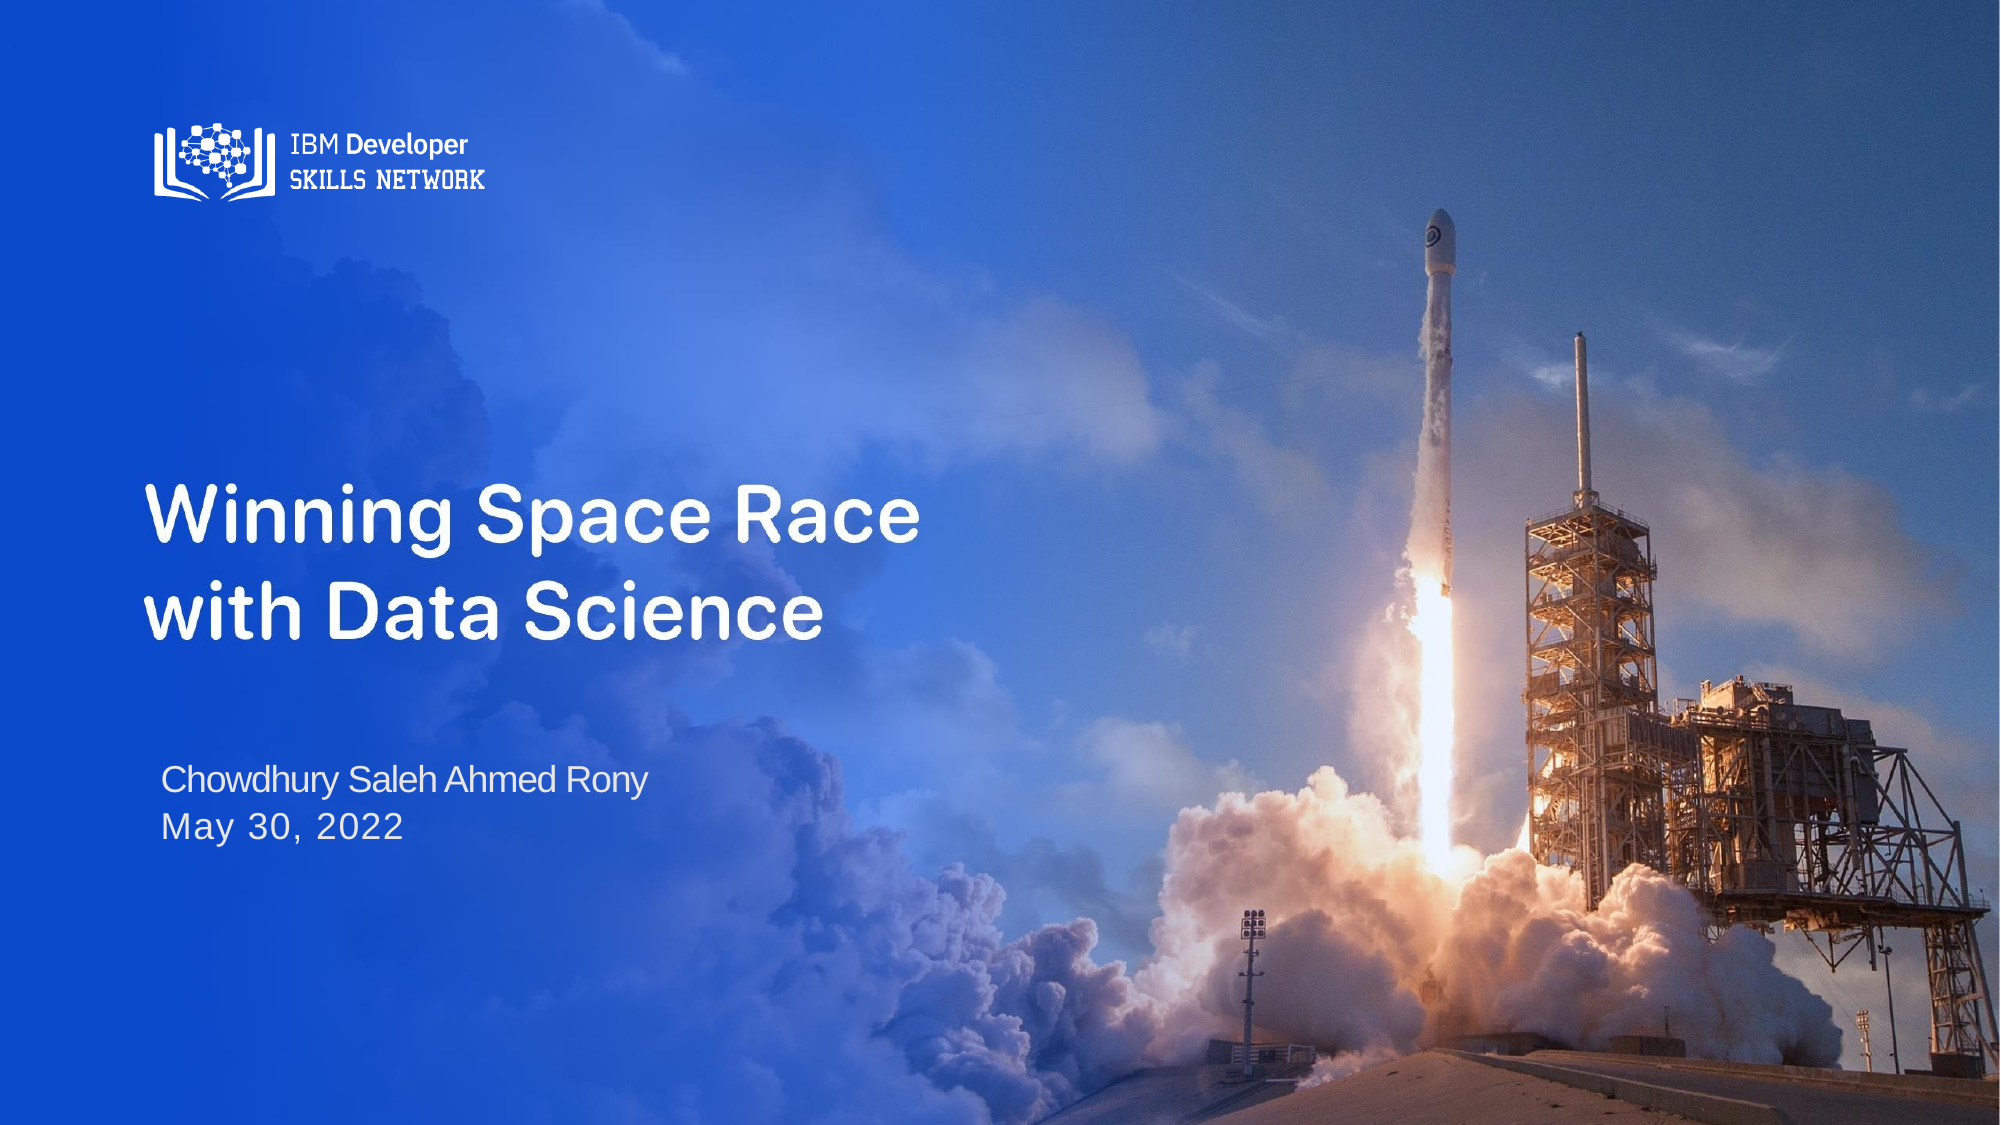

Chowdhury Saleh Ahmed Rony
May 30, 2022